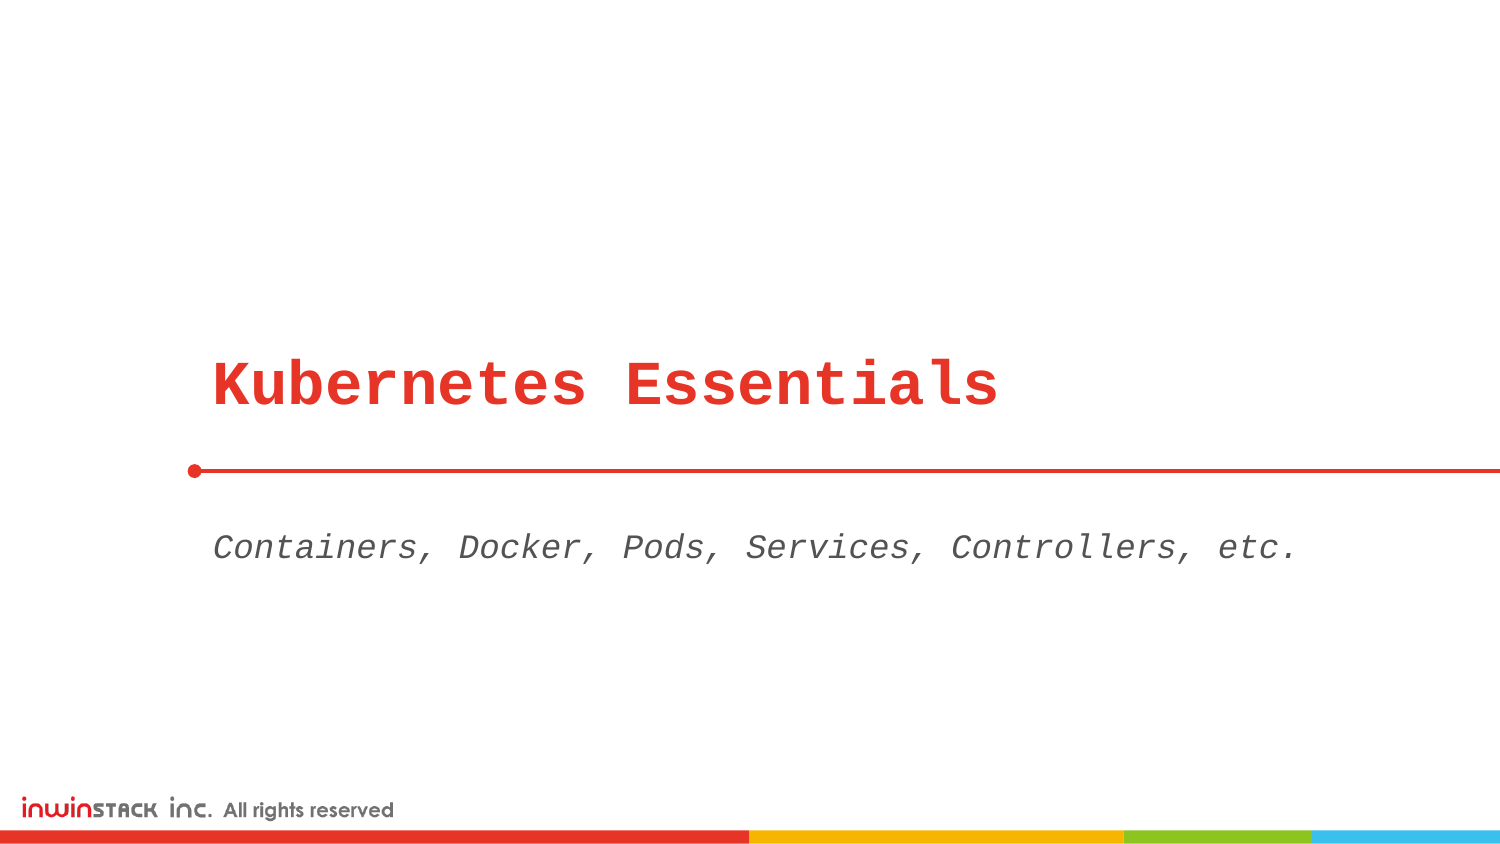

# Kubernetes Essentials
Containers, Docker, Pods, Services, Controllers, etc.